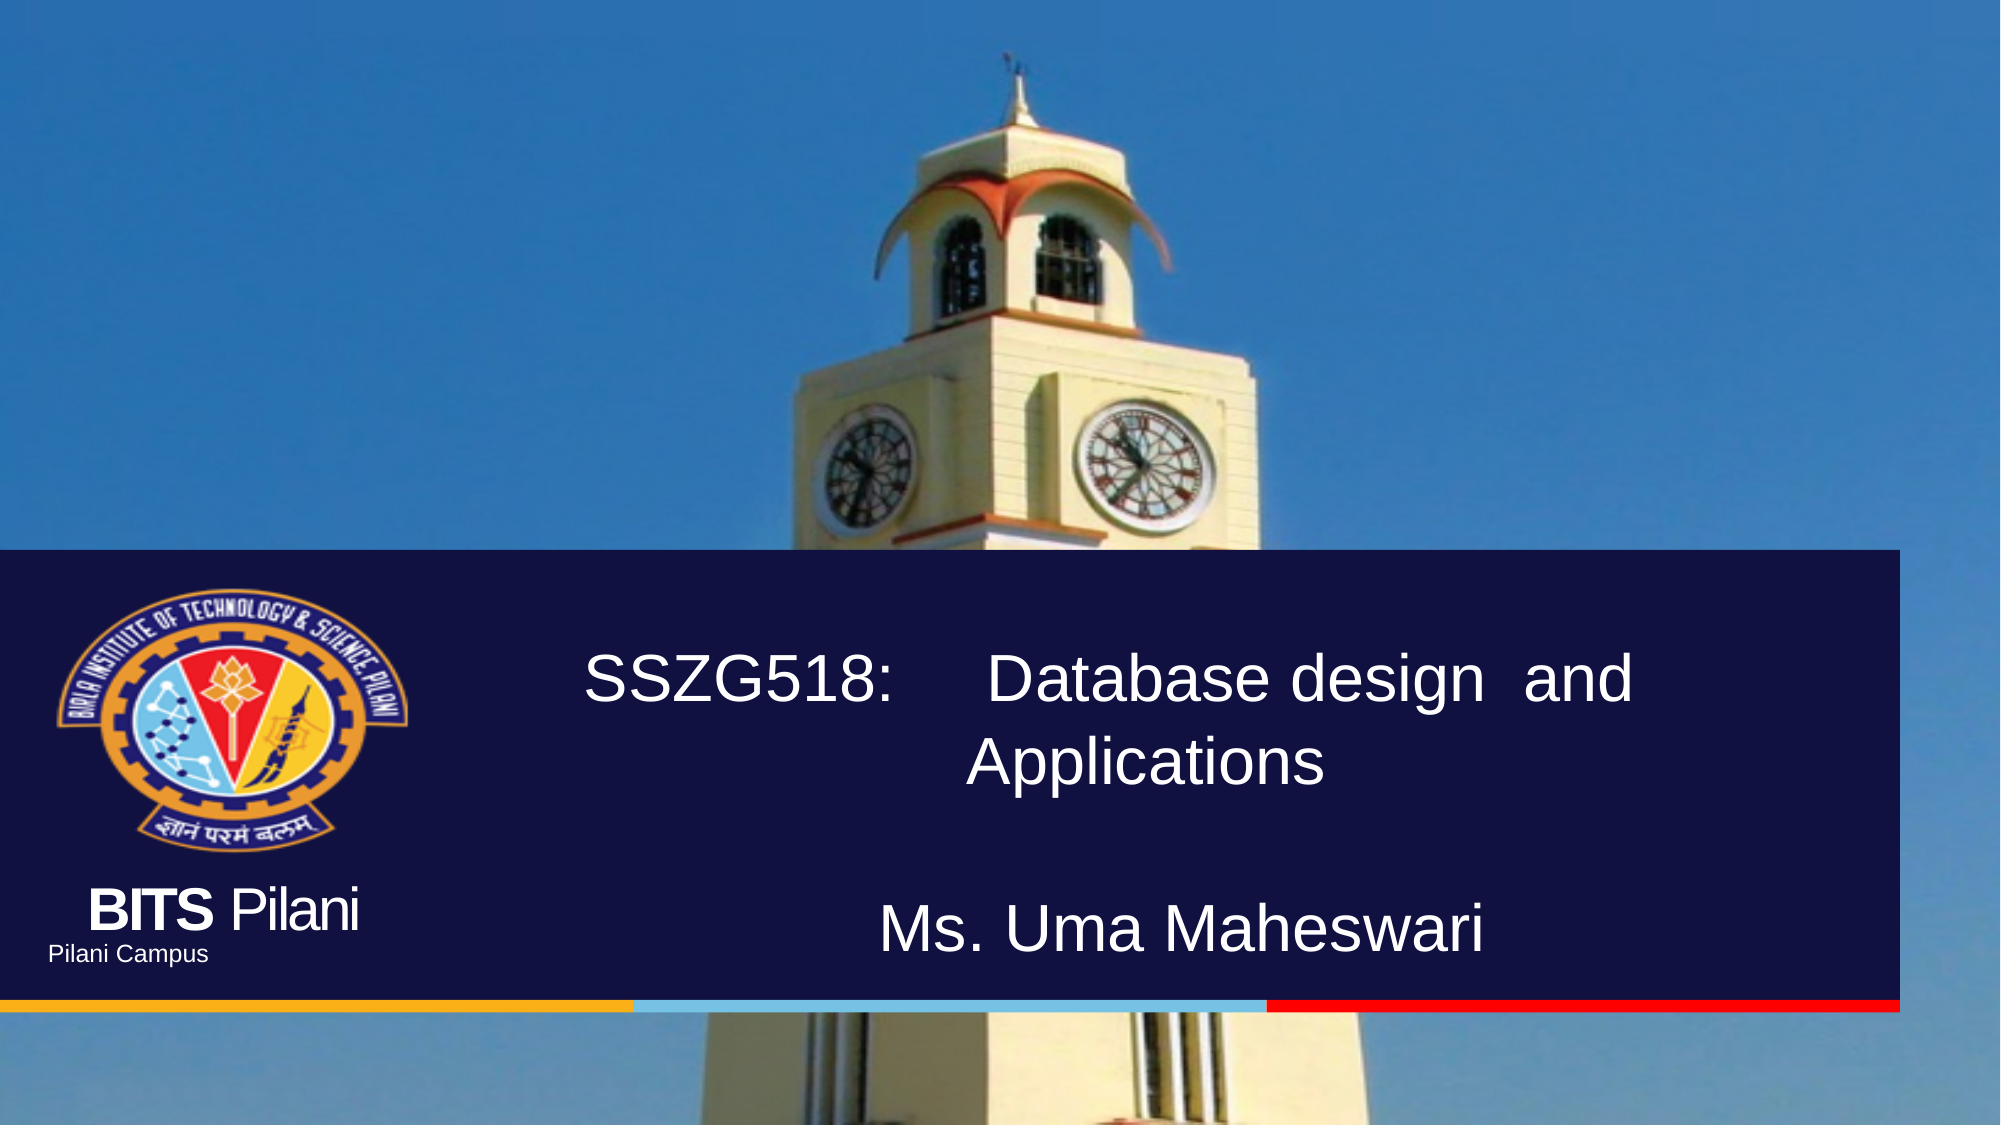

# SSZG518:     Database design  and Applications Ms. Uma Maheswari